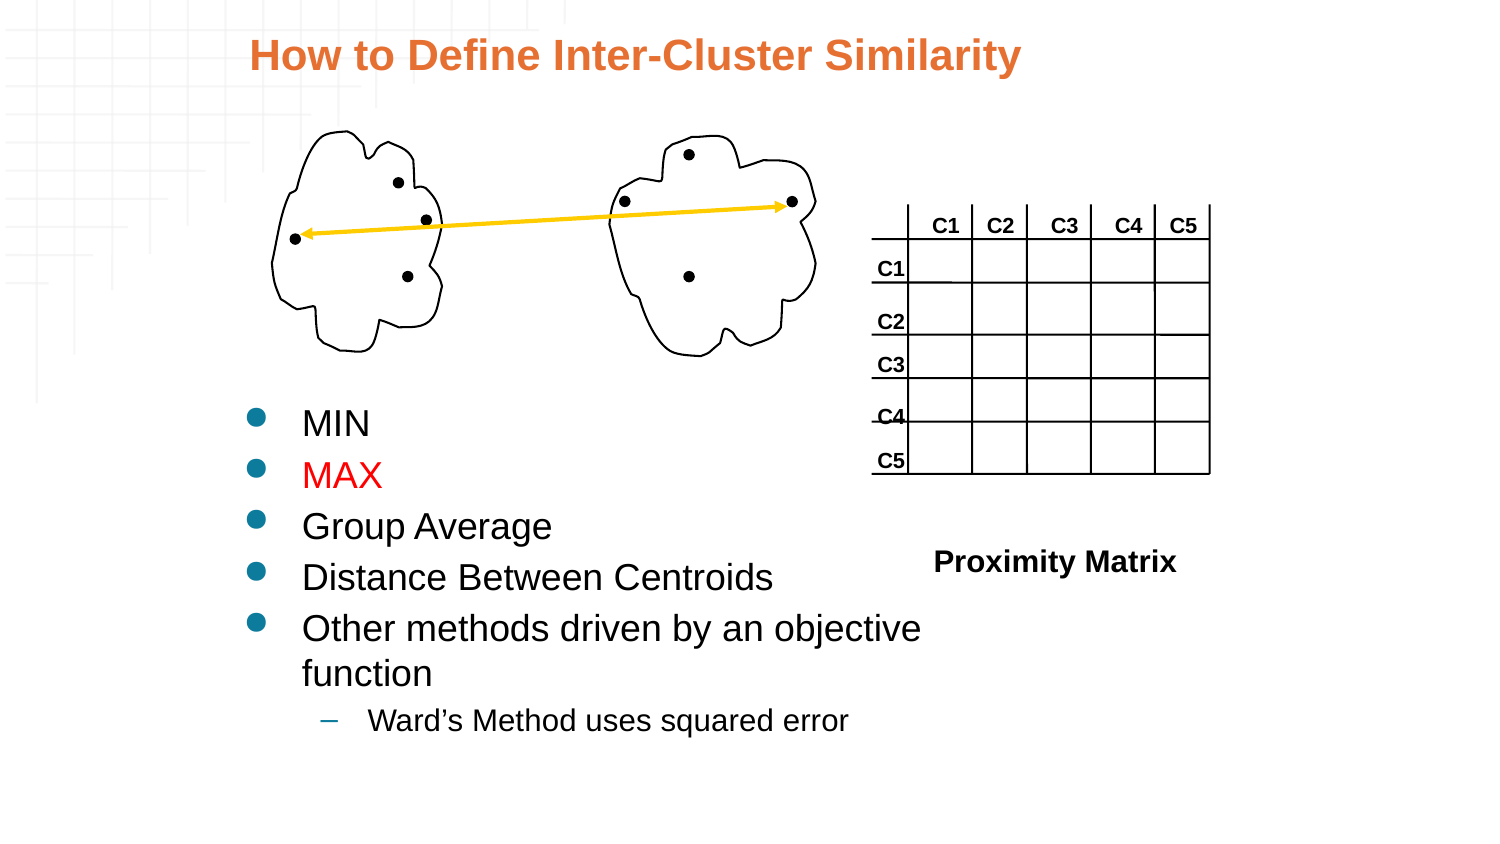

# How to Define Inter-Cluster Similarity

C1
C2

C3

C4
C5

C1

C2

C3

C4

C5

MIN
MAX
Group Average
Distance Between Centroids
Other methods driven by an objective function
Ward’s Method uses squared error
Proximity Matrix